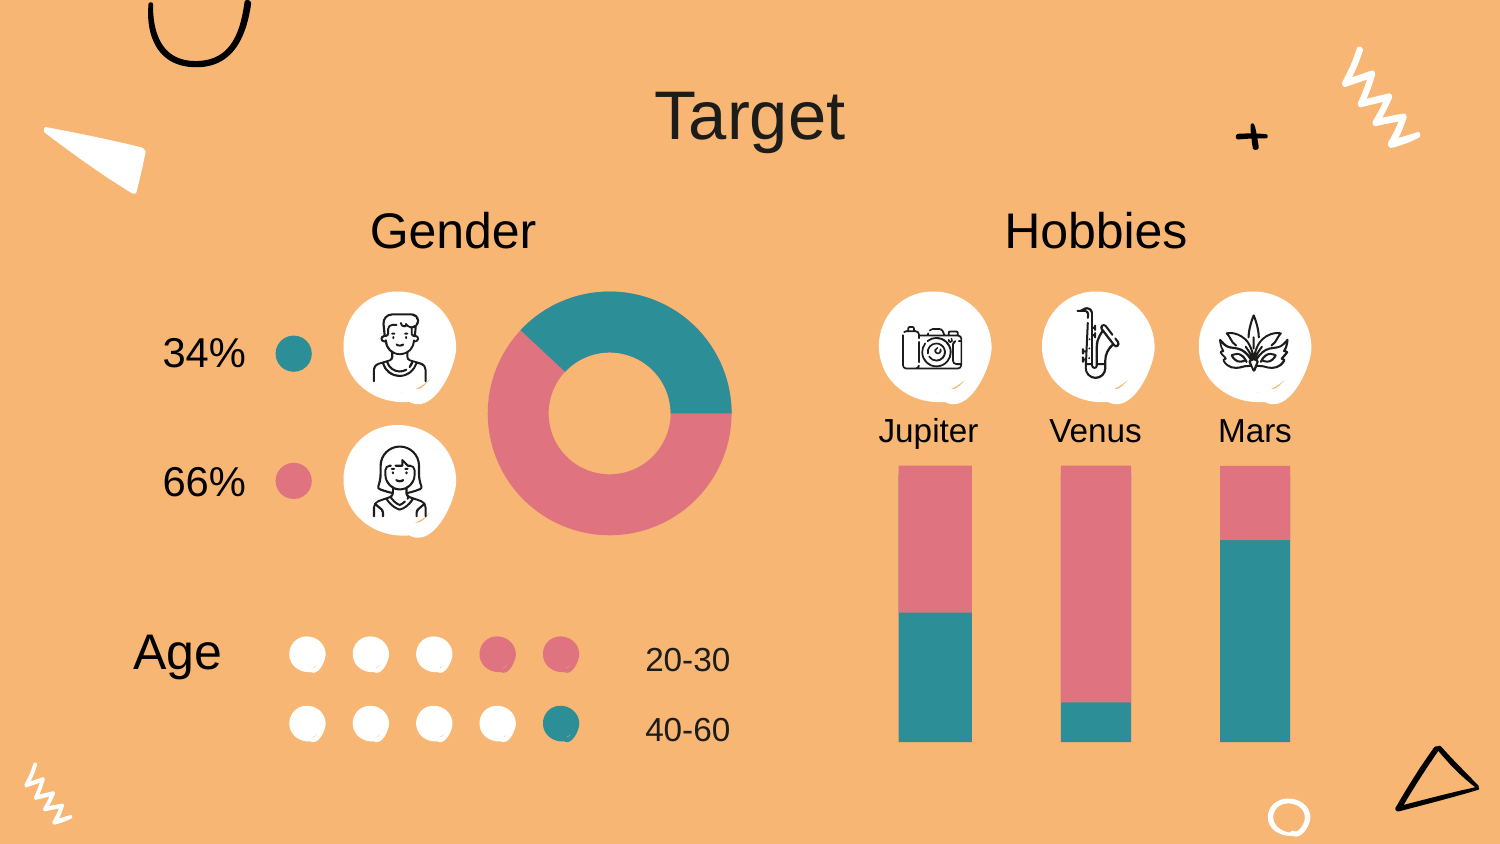

# Target
Gender
Hobbies

34%

Jupiter
Venus
Mars

66%

Age
20-30

40-60